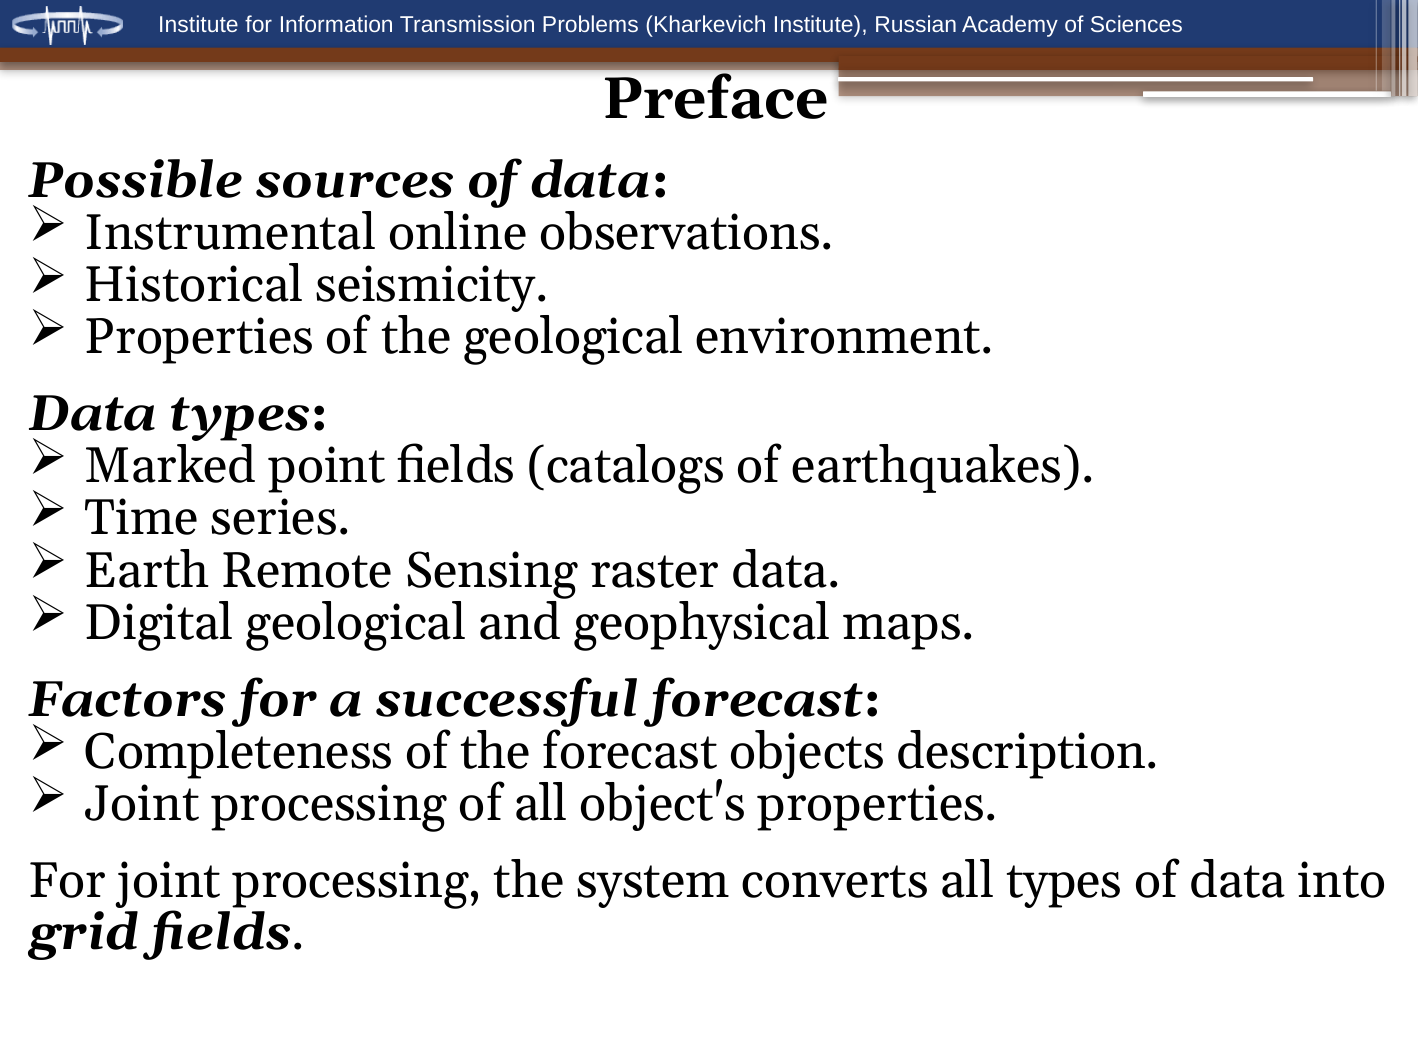

Preface
Possible sources of data:
Instrumental online observations.
Historical seismicity.
Properties of the geological environment.
Data types:
Marked point fields (catalogs of earthquakes).
Time series.
Earth Remote Sensing raster data.
Digital geological and geophysical maps.
Factors for a successful forecast:
Completeness of the forecast objects description.
Joint processing of all object's properties.
For joint processing, the system converts all types of data into grid fields.